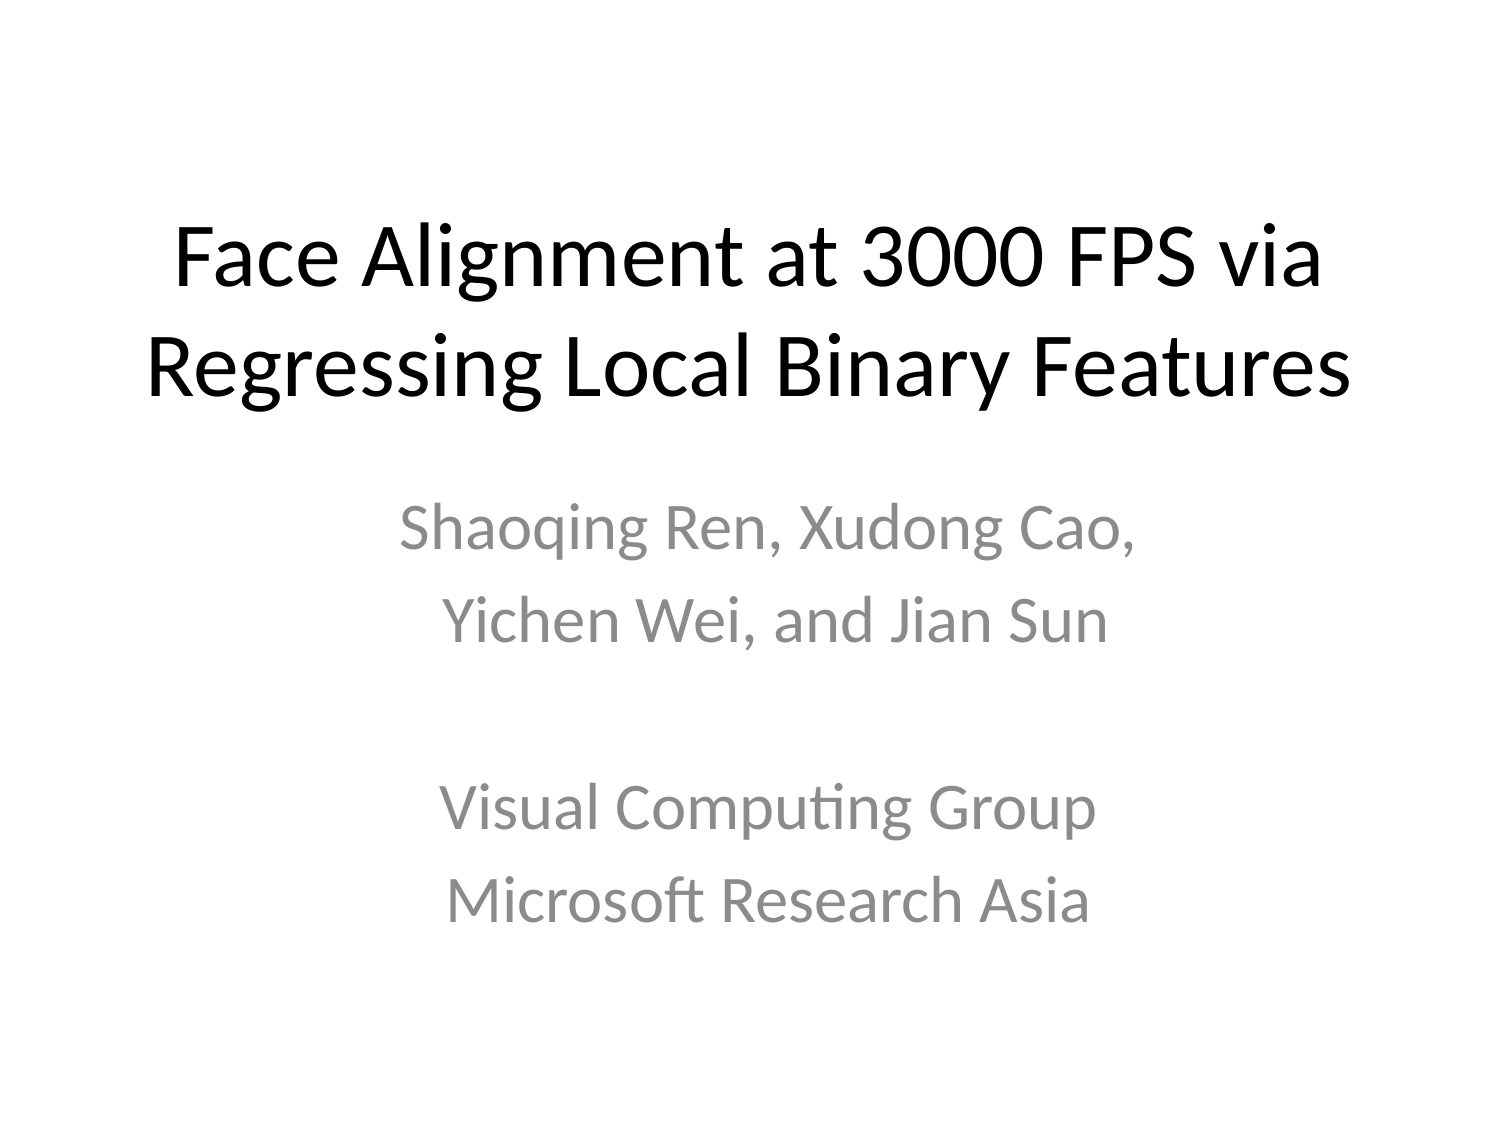

# Face Alignment at 3000 FPS via Regressing Local Binary Features
Shaoqing Ren, Xudong Cao,
 Yichen Wei, and Jian Sun

Visual Computing Group
Microsoft Research Asia